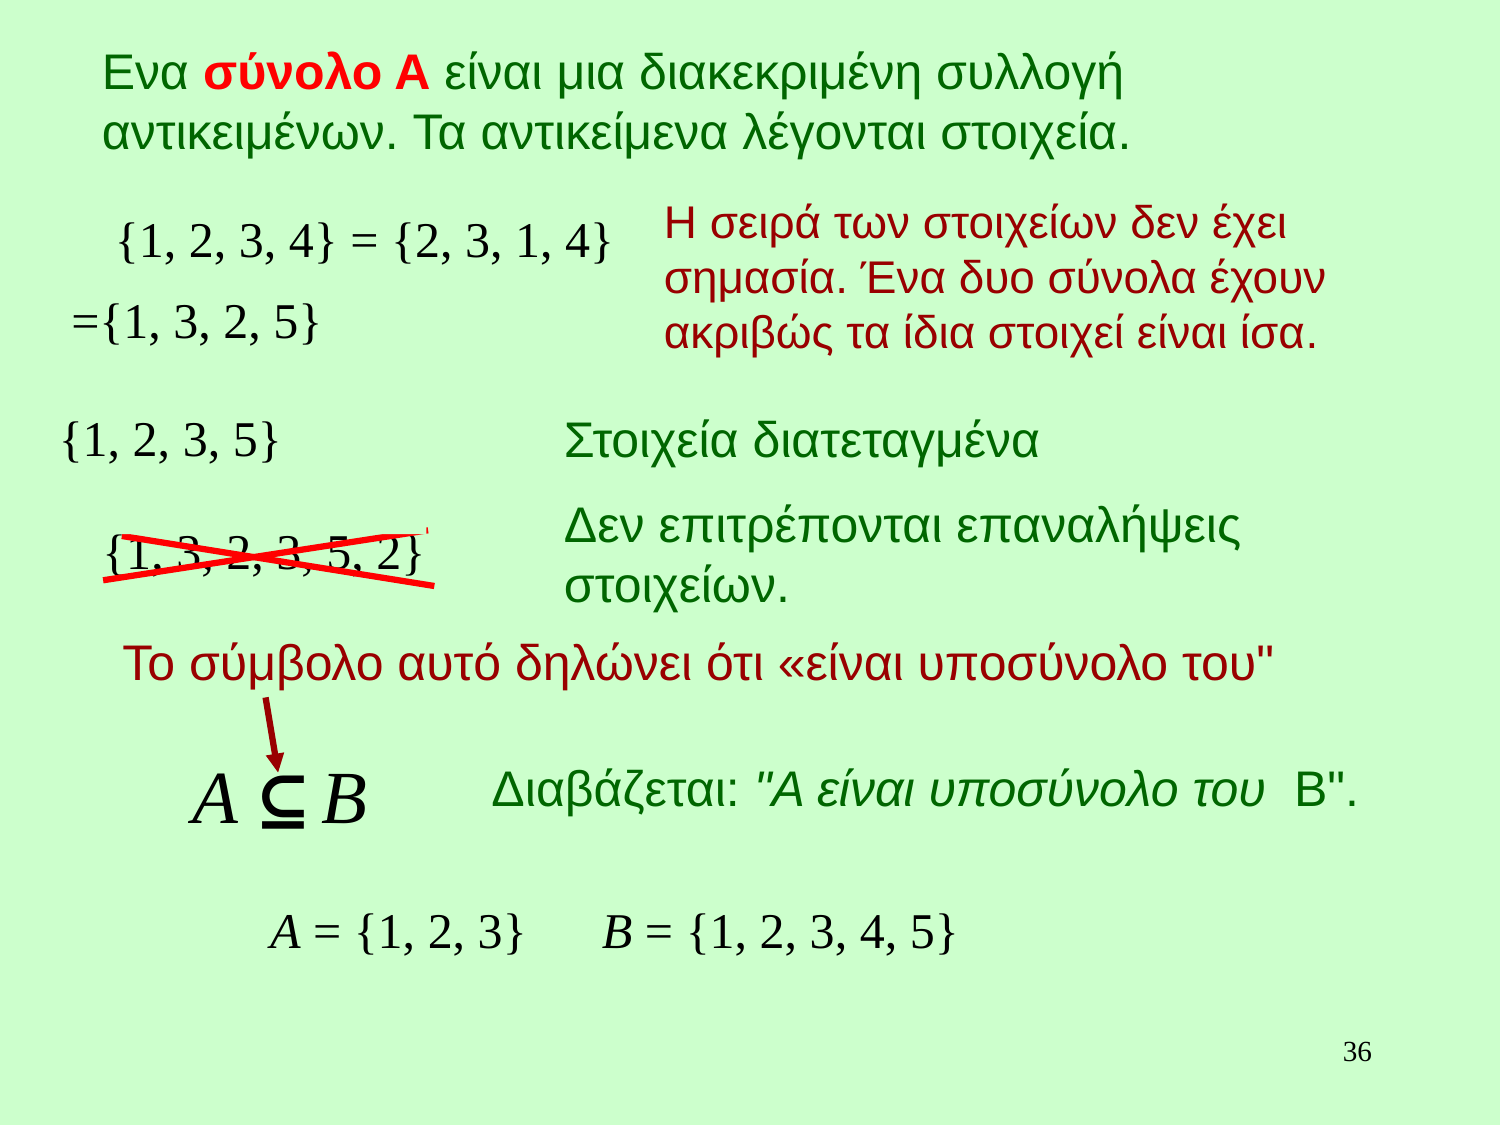

Eνα σύνολο Α είναι μια διακεκριμένη συλλογή αντικειμένων. Τα αντικείμενα λέγονται στοιχεία.
H σειρά των στοιχείων δεν έχει σημασία. Ένα δυο σύνολα έχουν ακριβώς τα ίδια στοιχεί είναι ίσα.
{1, 2, 3, 4} = {2, 3, 1, 4}
 ={1, 3, 2, 5}
{1, 2, 3, 5}
Στοιχεία διατεταγμένα
Δεν επιτρέπονται επαναλήψεις στοιχείων.
{1, 3, 2, 3, 5, 2}

Το σύμβολο αυτό δηλώνει ότι «είναι υποσύνολο του"

A ⊆ B
Διαβάζεται: "A είναι υποσύνολο του  B".
A = {1, 2, 3}      B = {1, 2, 3, 4, 5}
36